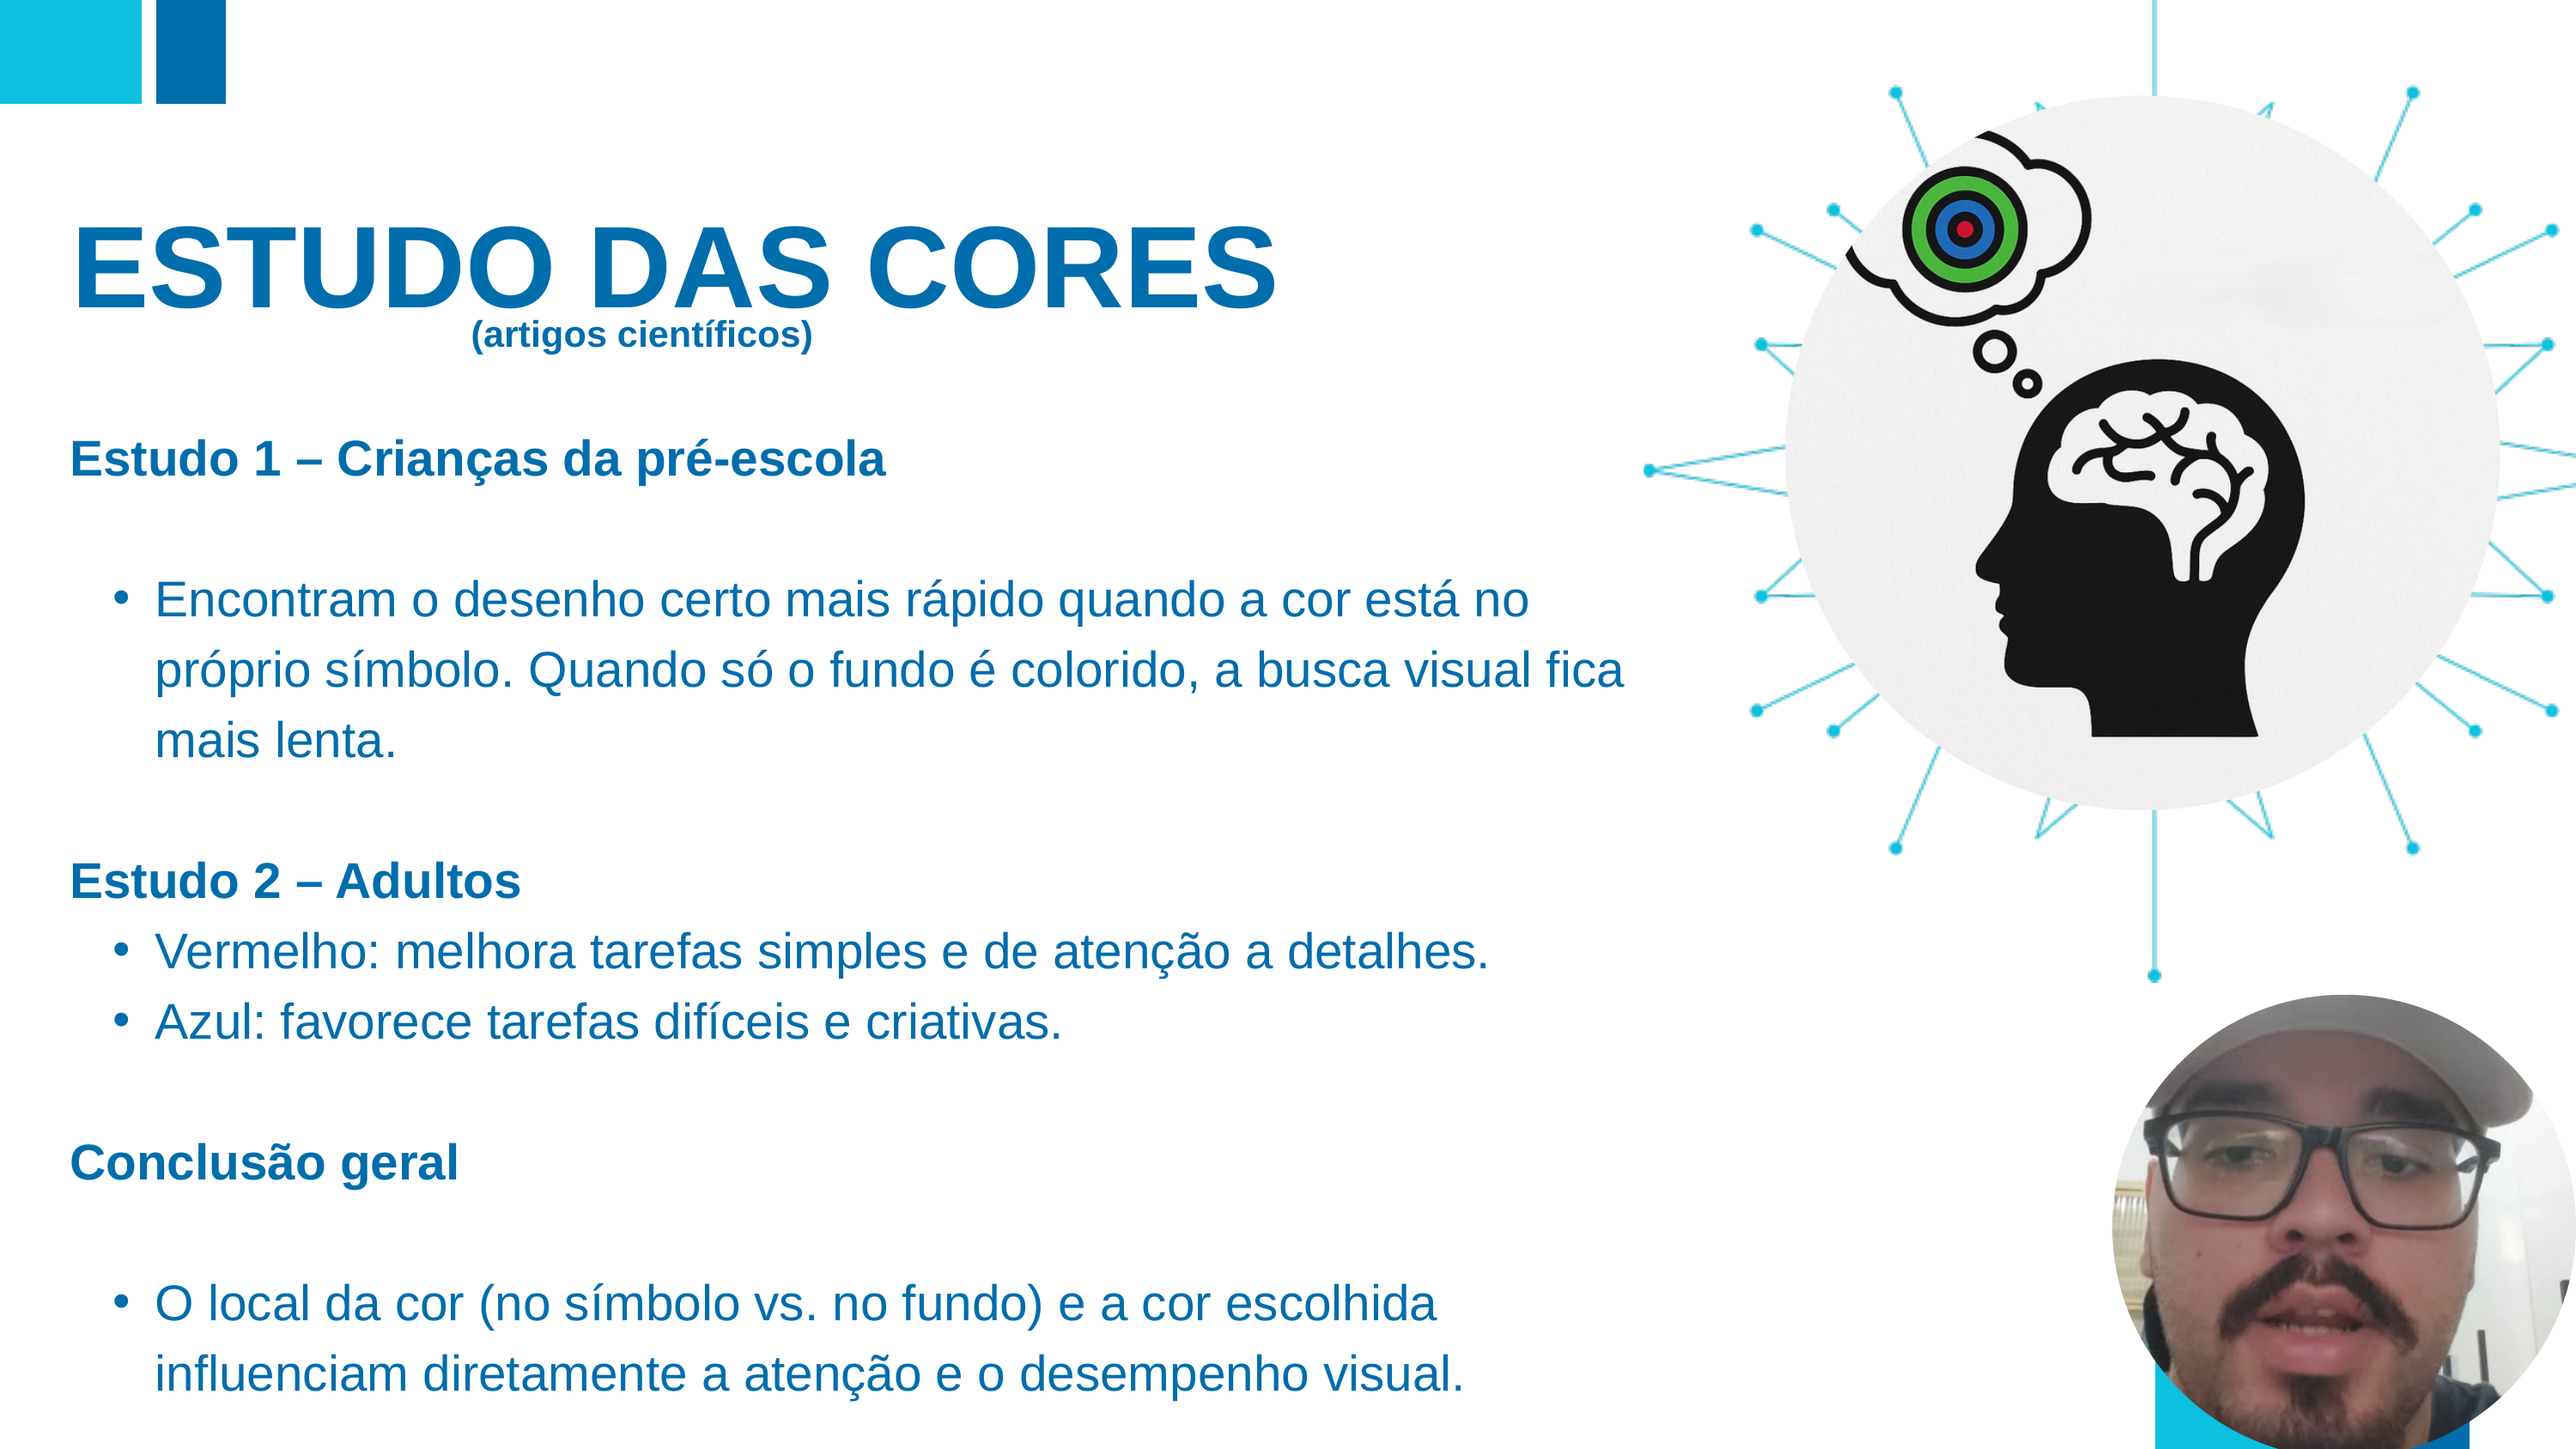

ESTUDO DAS CORES
(artigos científicos)
Estudo 1 – Crianças da pré-escola

Encontram o desenho certo mais rápido quando a cor está no próprio símbolo. Quando só o fundo é colorido, a busca visual fica mais lenta.

Estudo 2 – Adultos
Vermelho: melhora tarefas simples e de atenção a detalhes.
Azul: favorece tarefas difíceis e criativas.

Conclusão geral

O local da cor (no símbolo vs. no fundo) e a cor escolhida influenciam diretamente a atenção e o desempenho visual.